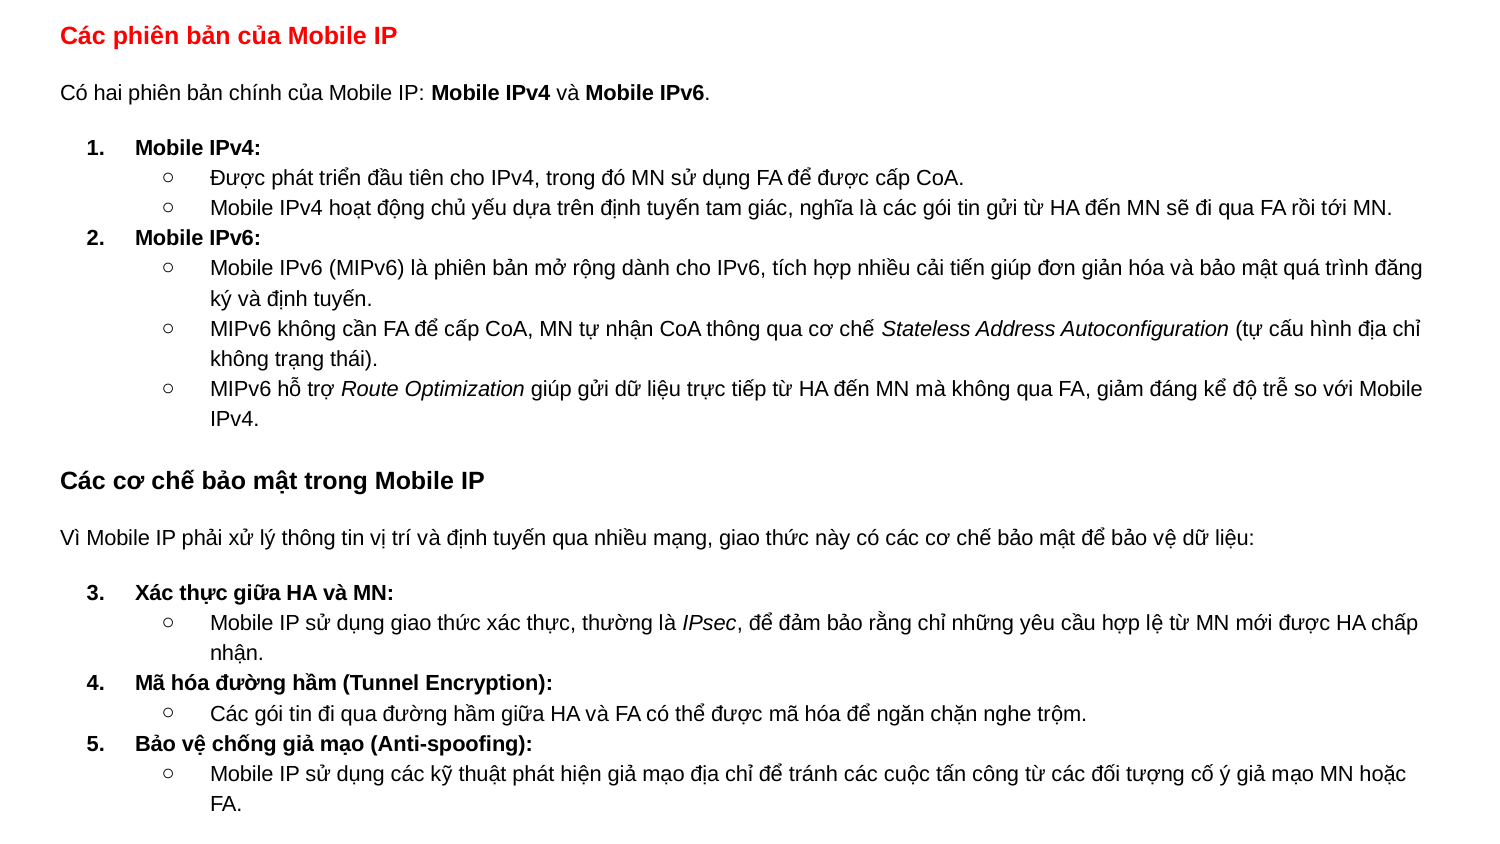

Các phiên bản của Mobile IP
Có hai phiên bản chính của Mobile IP: Mobile IPv4 và Mobile IPv6.
Mobile IPv4:
Được phát triển đầu tiên cho IPv4, trong đó MN sử dụng FA để được cấp CoA.
Mobile IPv4 hoạt động chủ yếu dựa trên định tuyến tam giác, nghĩa là các gói tin gửi từ HA đến MN sẽ đi qua FA rồi tới MN.
Mobile IPv6:
Mobile IPv6 (MIPv6) là phiên bản mở rộng dành cho IPv6, tích hợp nhiều cải tiến giúp đơn giản hóa và bảo mật quá trình đăng ký và định tuyến.
MIPv6 không cần FA để cấp CoA, MN tự nhận CoA thông qua cơ chế Stateless Address Autoconfiguration (tự cấu hình địa chỉ không trạng thái).
MIPv6 hỗ trợ Route Optimization giúp gửi dữ liệu trực tiếp từ HA đến MN mà không qua FA, giảm đáng kể độ trễ so với Mobile IPv4.
Các cơ chế bảo mật trong Mobile IP
Vì Mobile IP phải xử lý thông tin vị trí và định tuyến qua nhiều mạng, giao thức này có các cơ chế bảo mật để bảo vệ dữ liệu:
Xác thực giữa HA và MN:
Mobile IP sử dụng giao thức xác thực, thường là IPsec, để đảm bảo rằng chỉ những yêu cầu hợp lệ từ MN mới được HA chấp nhận.
Mã hóa đường hầm (Tunnel Encryption):
Các gói tin đi qua đường hầm giữa HA và FA có thể được mã hóa để ngăn chặn nghe trộm.
Bảo vệ chống giả mạo (Anti-spoofing):
Mobile IP sử dụng các kỹ thuật phát hiện giả mạo địa chỉ để tránh các cuộc tấn công từ các đối tượng cố ý giả mạo MN hoặc FA.